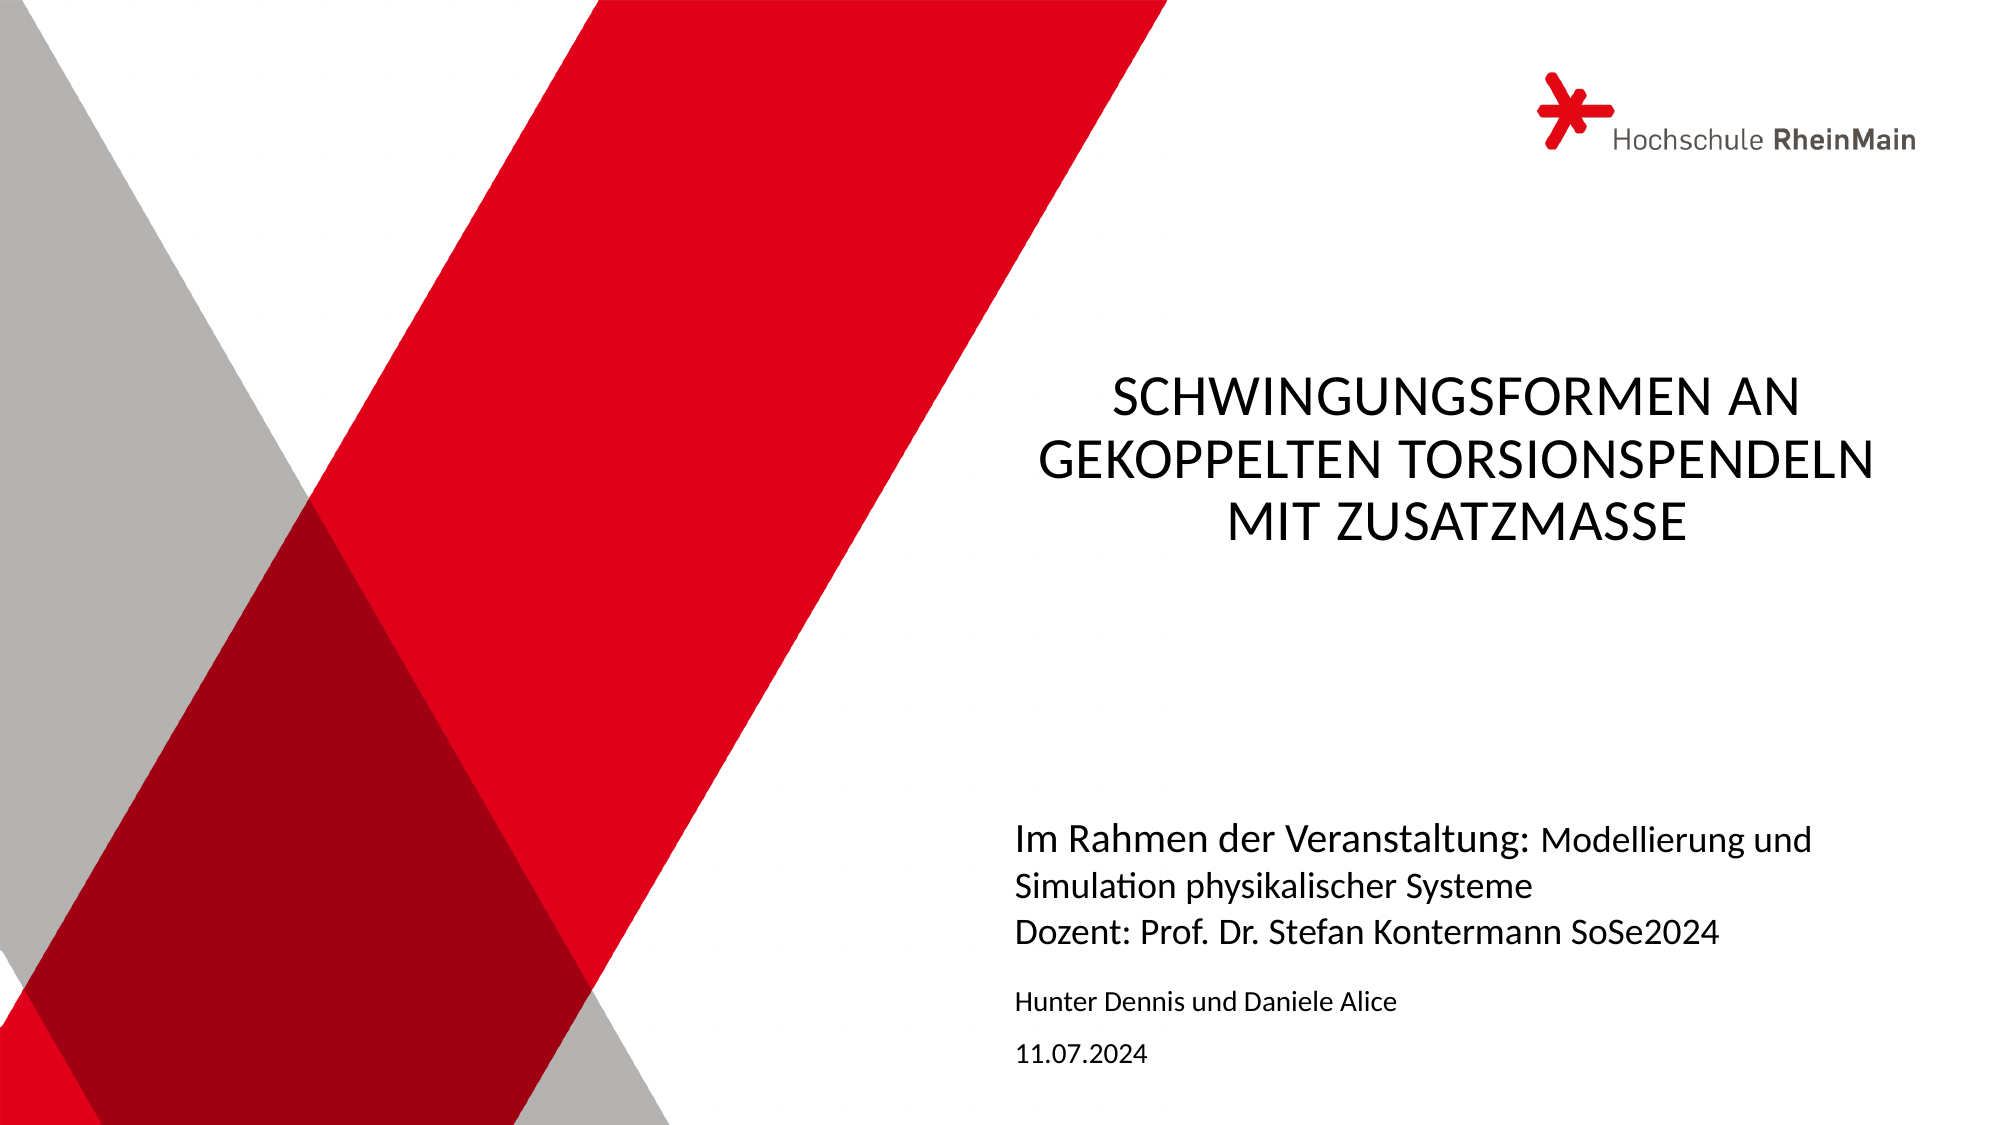

Schwingungsformen an gekoppelten Torsionspendeln mit zusatzmasse
# Im Rahmen der Veranstaltung: Modellierung und Simulation physikalischer Systeme Dozent: Prof. Dr. Stefan Kontermann SoSe2024
Hunter Dennis und Daniele Alice
11.07.2024